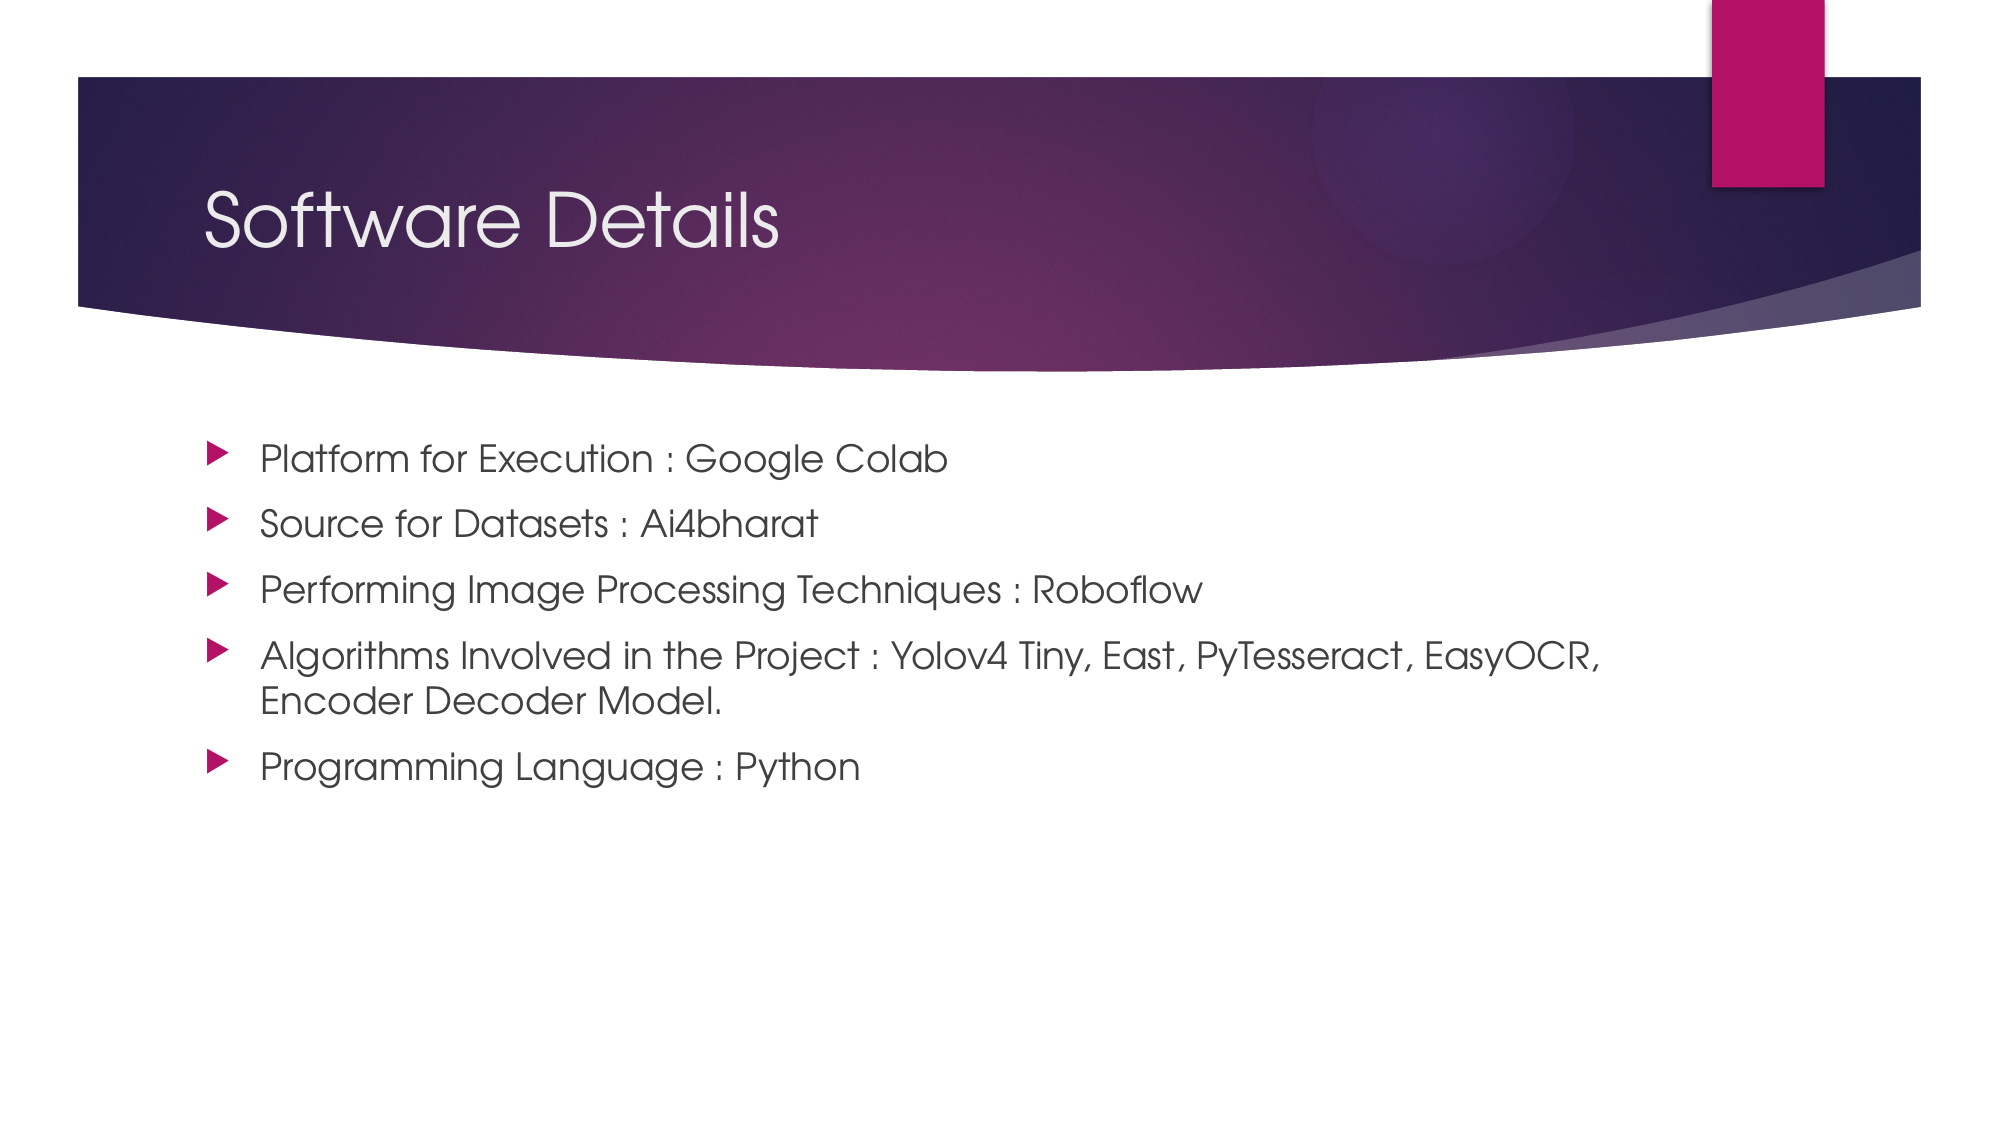

# Software Details
Platform for Execution : Google Colab
Source for Datasets : Ai4bharat
Performing Image Processing Techniques : Roboflow
Algorithms Involved in the Project : Yolov4 Tiny, East, PyTesseract, EasyOCR, Encoder Decoder Model.
Programming Language : Python